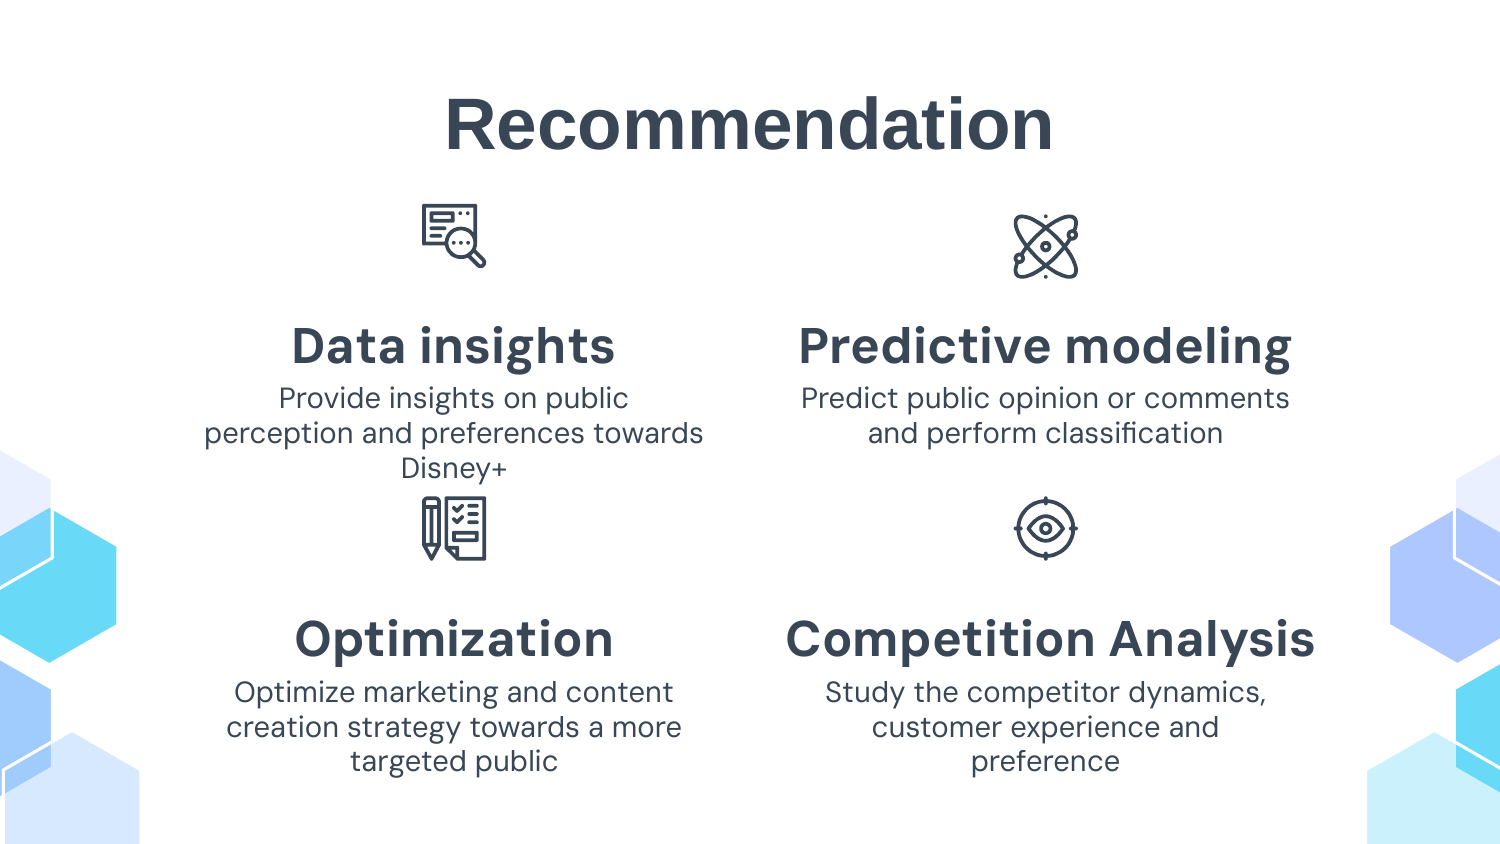

# Recommendation

Data insights
Predictive modeling
Provide insights on public perception and preferences towards Disney+
Predict public opinion or comments and perform classification

Optimization
Competition Analysis
Optimize marketing and content creation strategy towards a more targeted public
Study the competitor dynamics, customer experience and preference